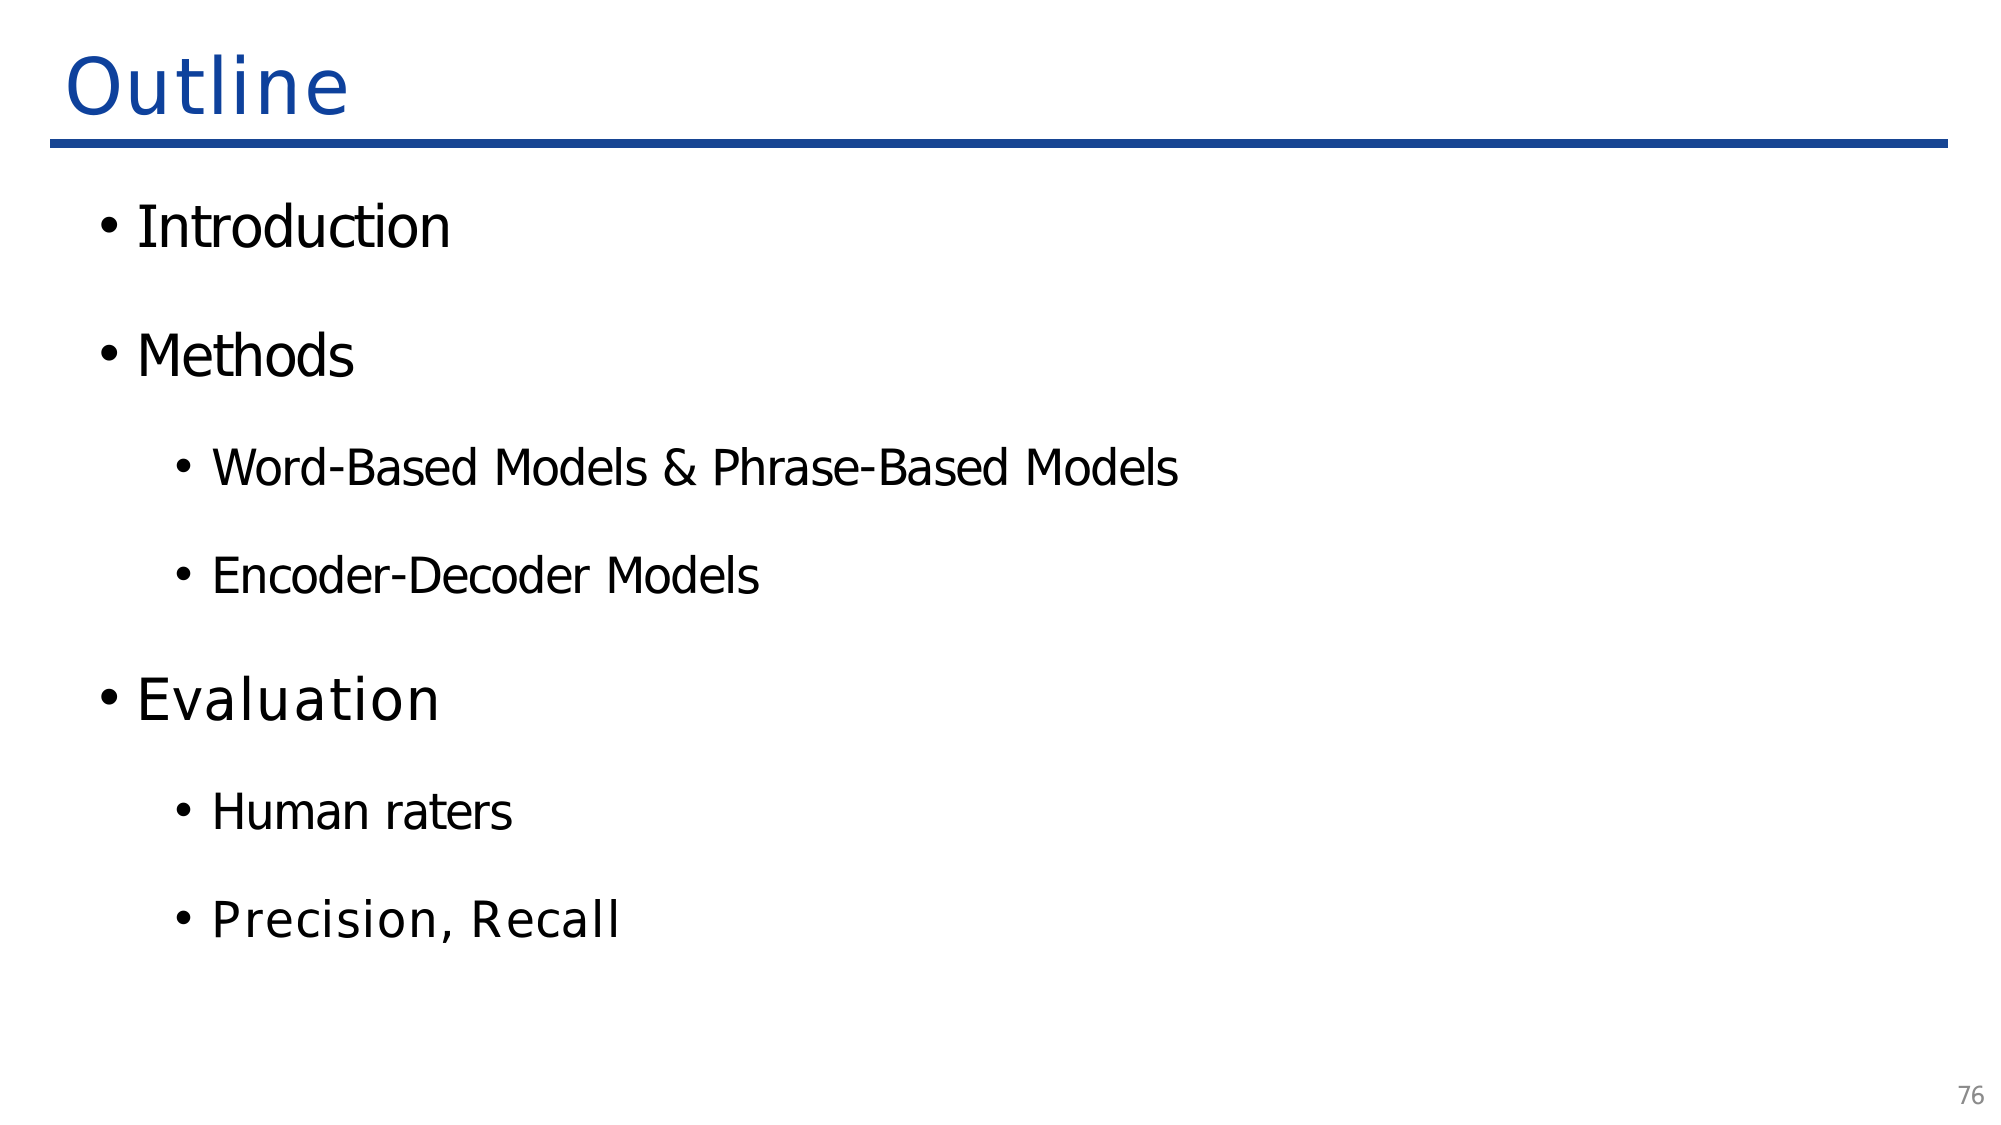

# Outline
Introduction
Methods
Word-Based Models & Phrase-Based Models
Encoder-Decoder Models
Evaluation
Human raters
Precision, Recall

76